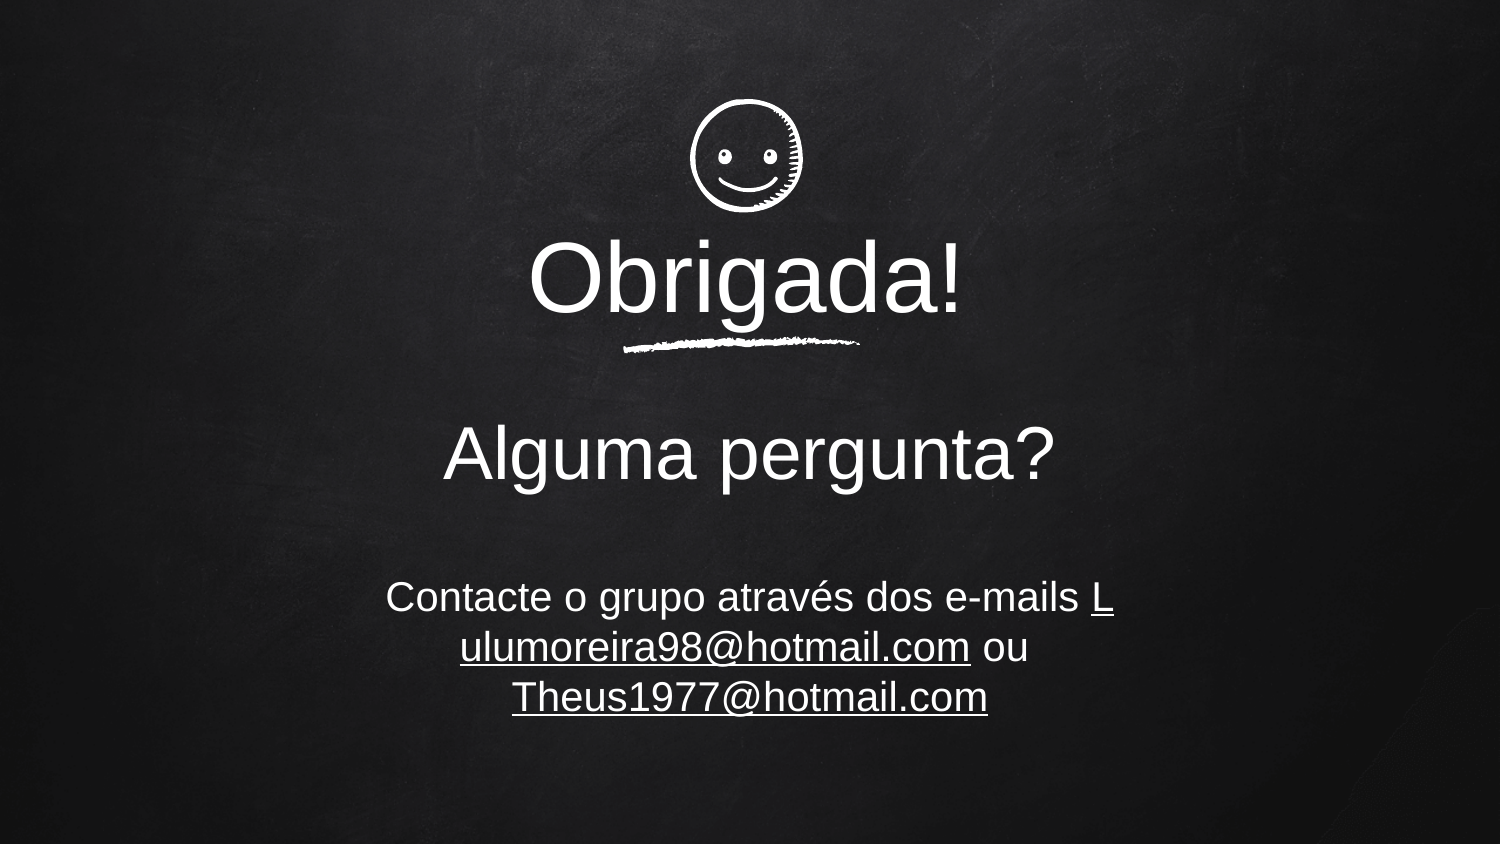

Obrigada!

Alguma pergunta?

Contacte o grupo através dos e-mails Lulumoreira98@hotmail.com ou Theus1977@hotmail.com